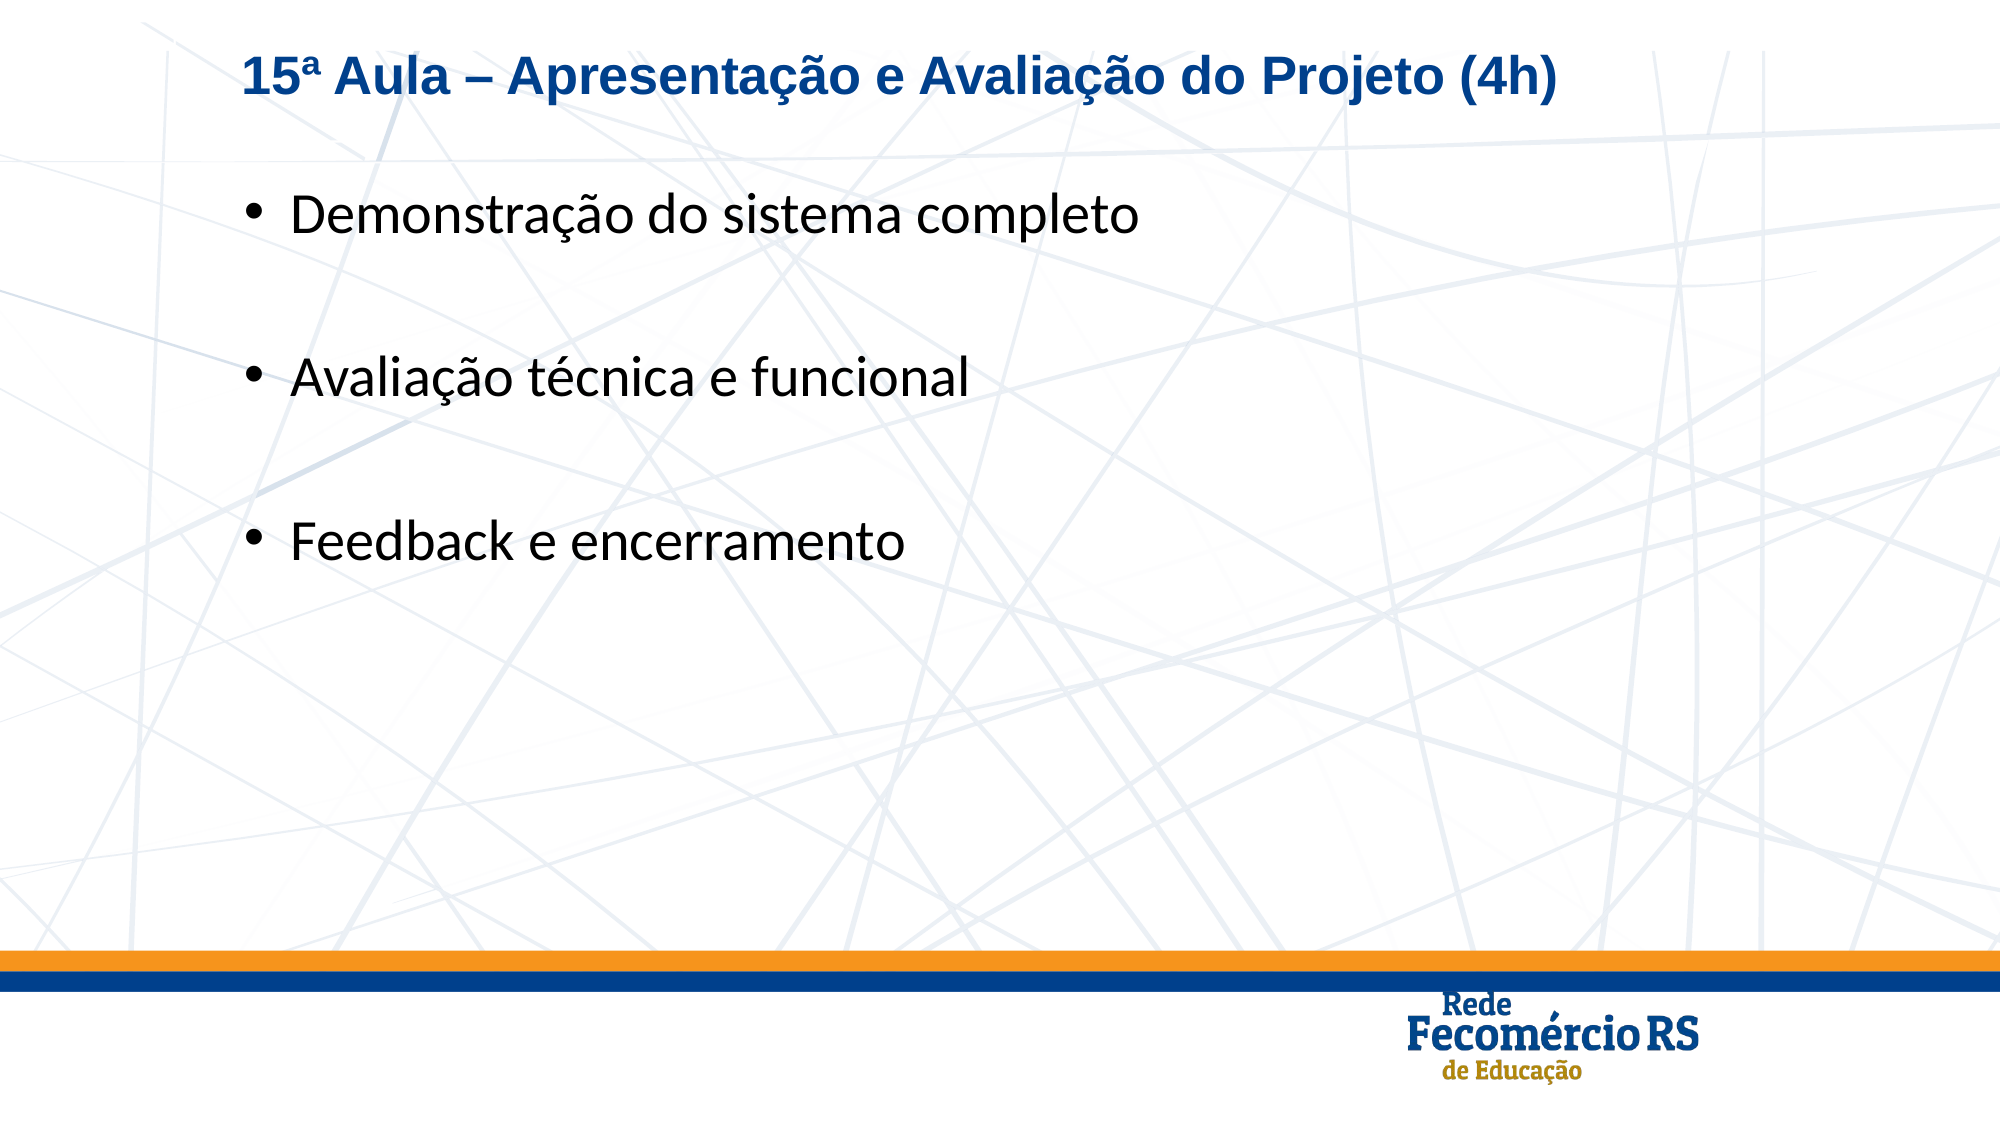

15ª Aula – Apresentação e Avaliação do Projeto (4h)
Demonstração do sistema completo

Avaliação técnica e funcional

Feedback e encerramento